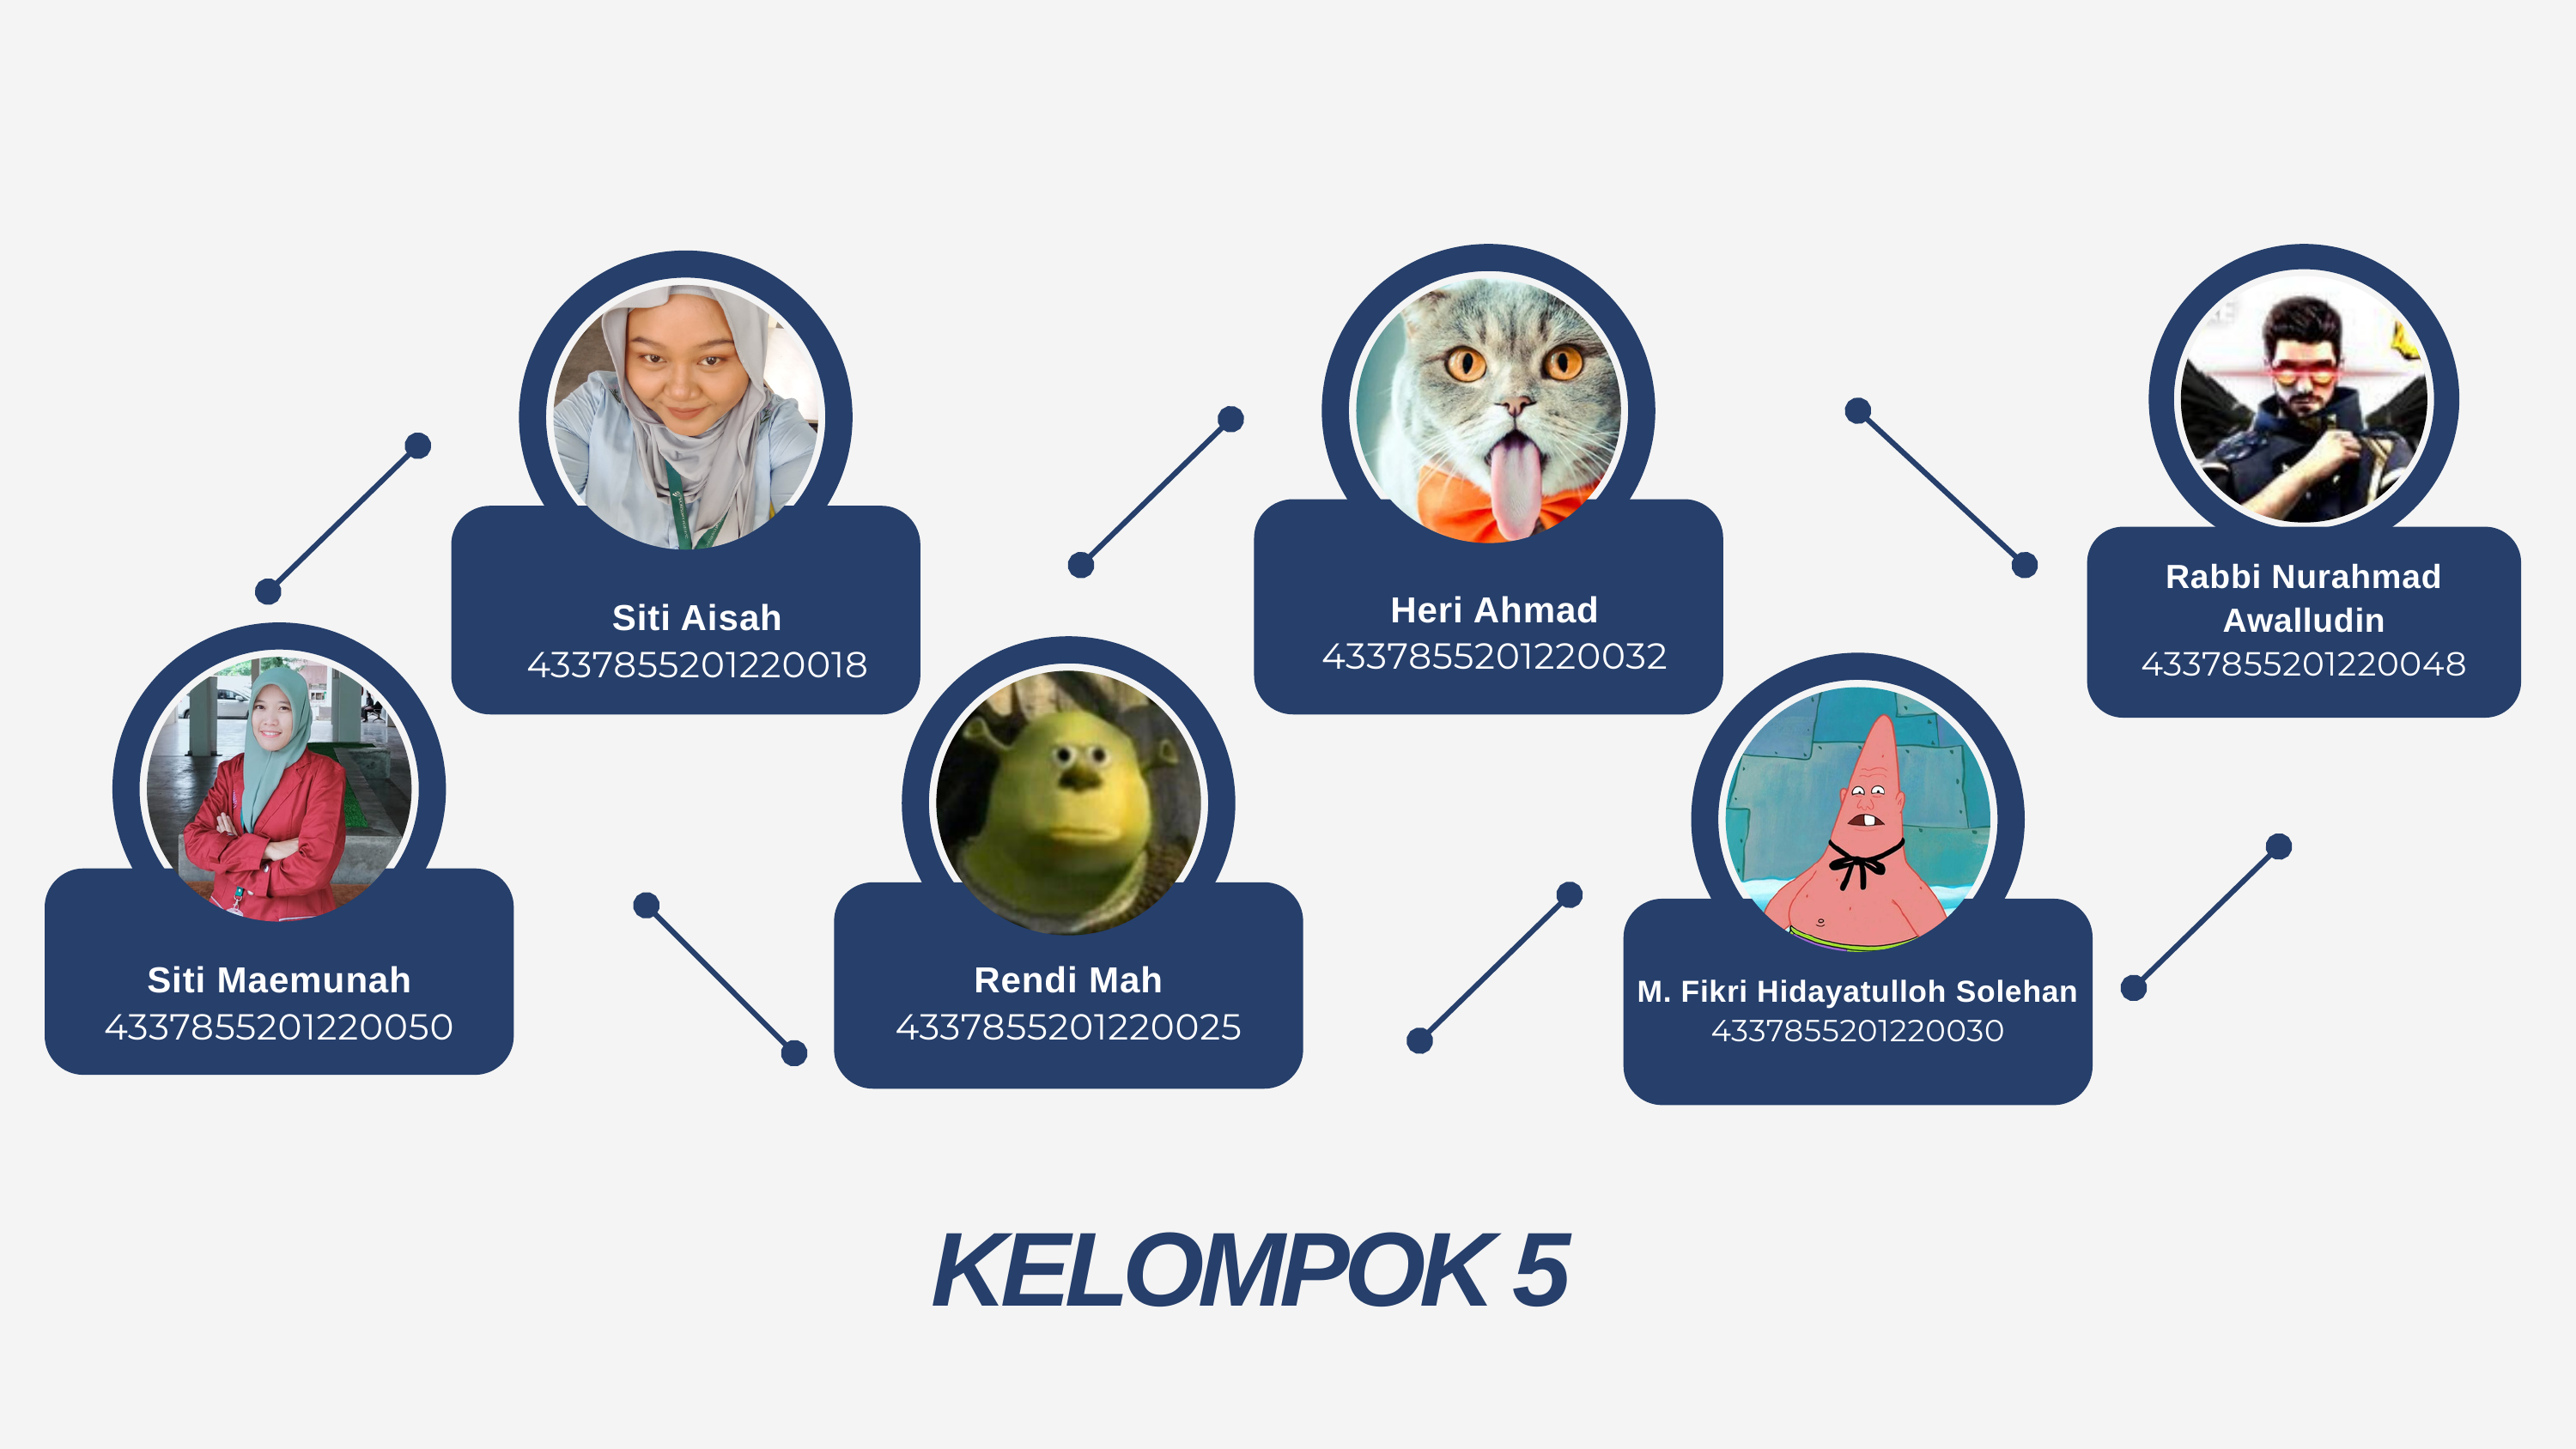

Rabbi Nurahmad Awalludin
4337855201220048
Heri Ahmad
4337855201220032
Siti Aisah 4337855201220018

Siti Maemunah
4337855201220050
Rendi Mah
4337855201220025
M. Fikri Hidayatulloh Solehan
4337855201220030
KELOMPOK 5